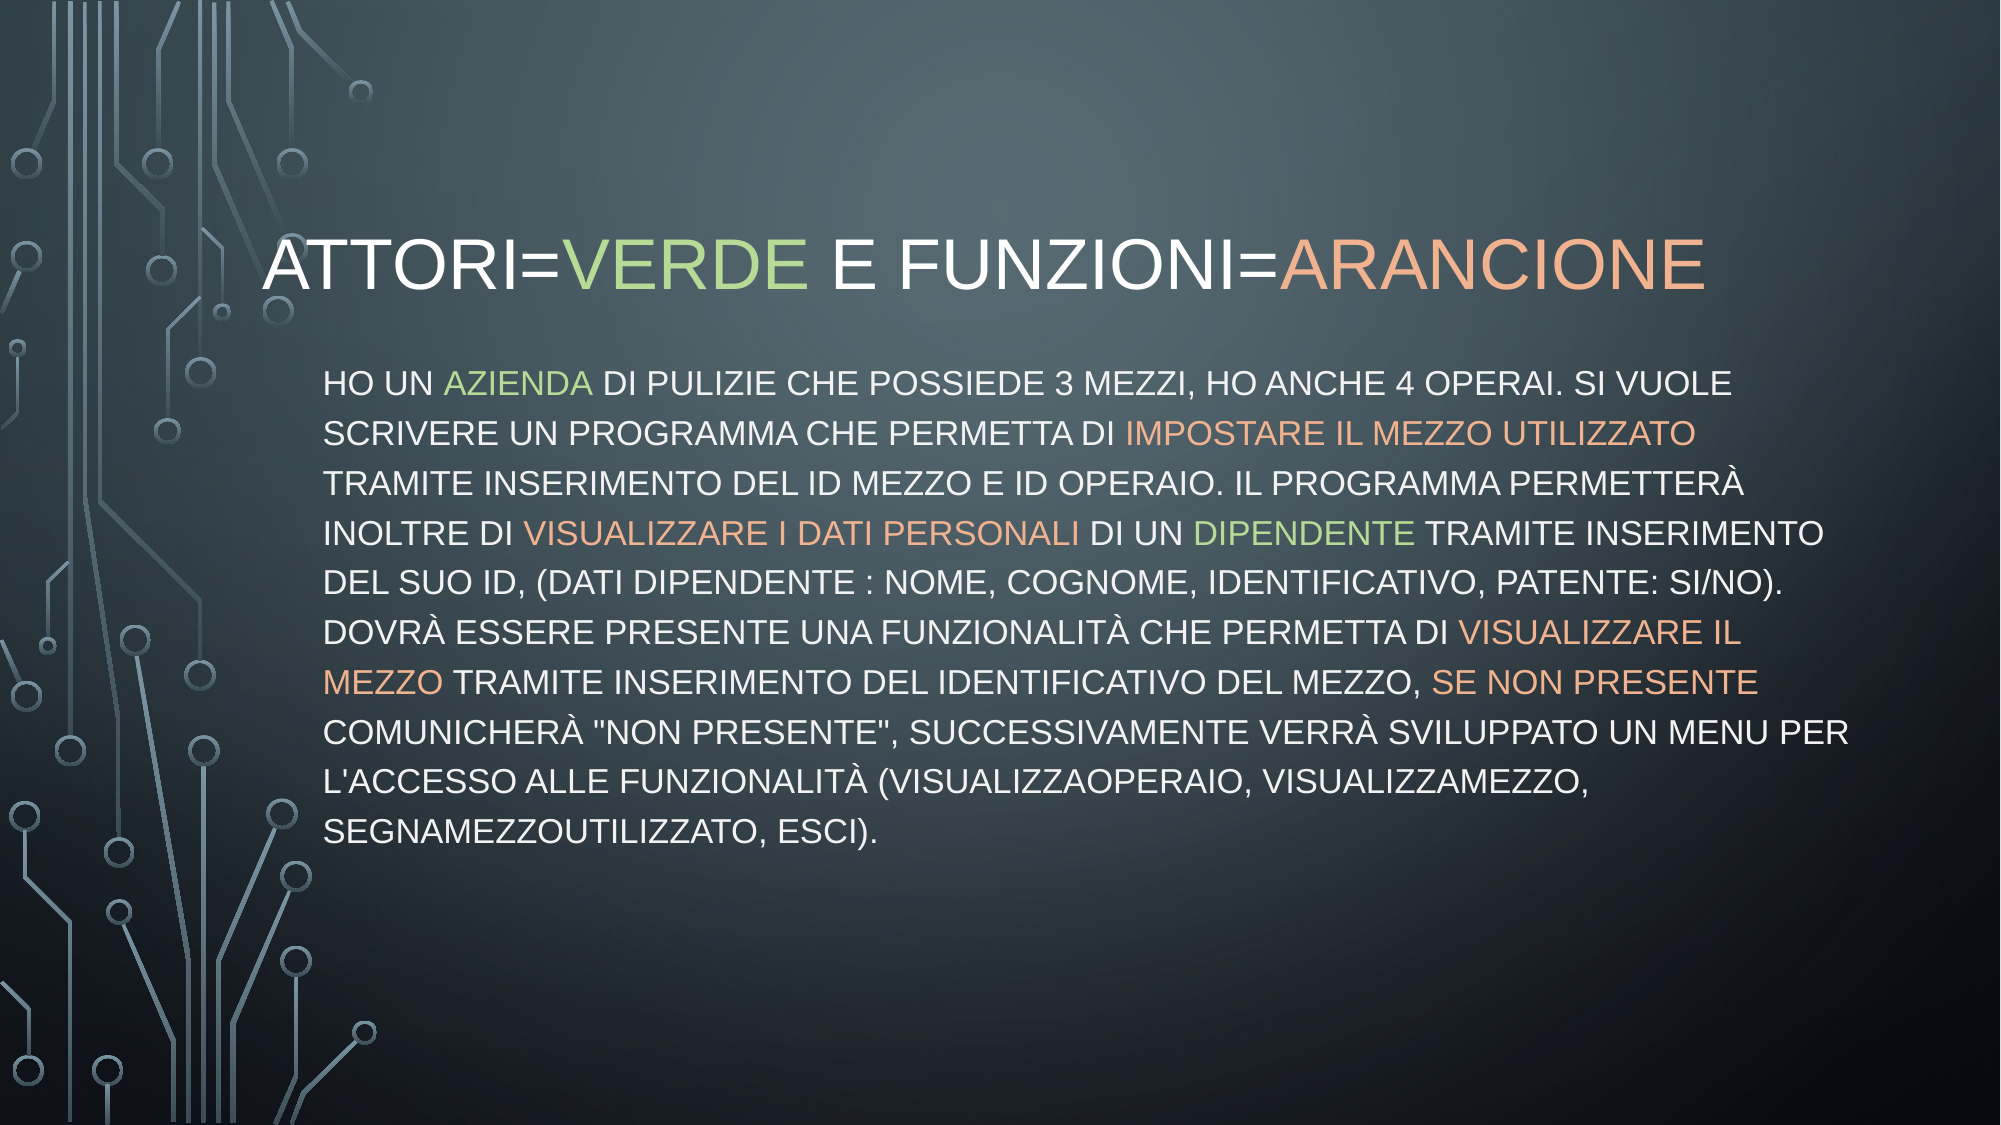

# Attori=verde e funzioni=arancione
Ho un azienda di pulizie che possiede 3 mezzi, ho anche 4 operai. Si vuole scrivere un programma che permetta di impostare il mezzo utilizzato tramite inserimento del id mezzo e id operaio. Il programma permetterà inoltre di visualizzare i dati personali di un dipendente tramite inserimento del suo id, (dati dipendente : Nome, cognome, identificativo, patente: si/no). Dovrà essere presente una funzionalità che permetta di visualizzare il mezzo tramite inserimento del identificativo del mezzo, se non presente comunicherà "non presente", successivamente verrà sviluppato un menu per l'accesso alle funzionalità (visualizzaOperaio, visualizzamezzo, segnaMezzoUtilizzato, Esci).